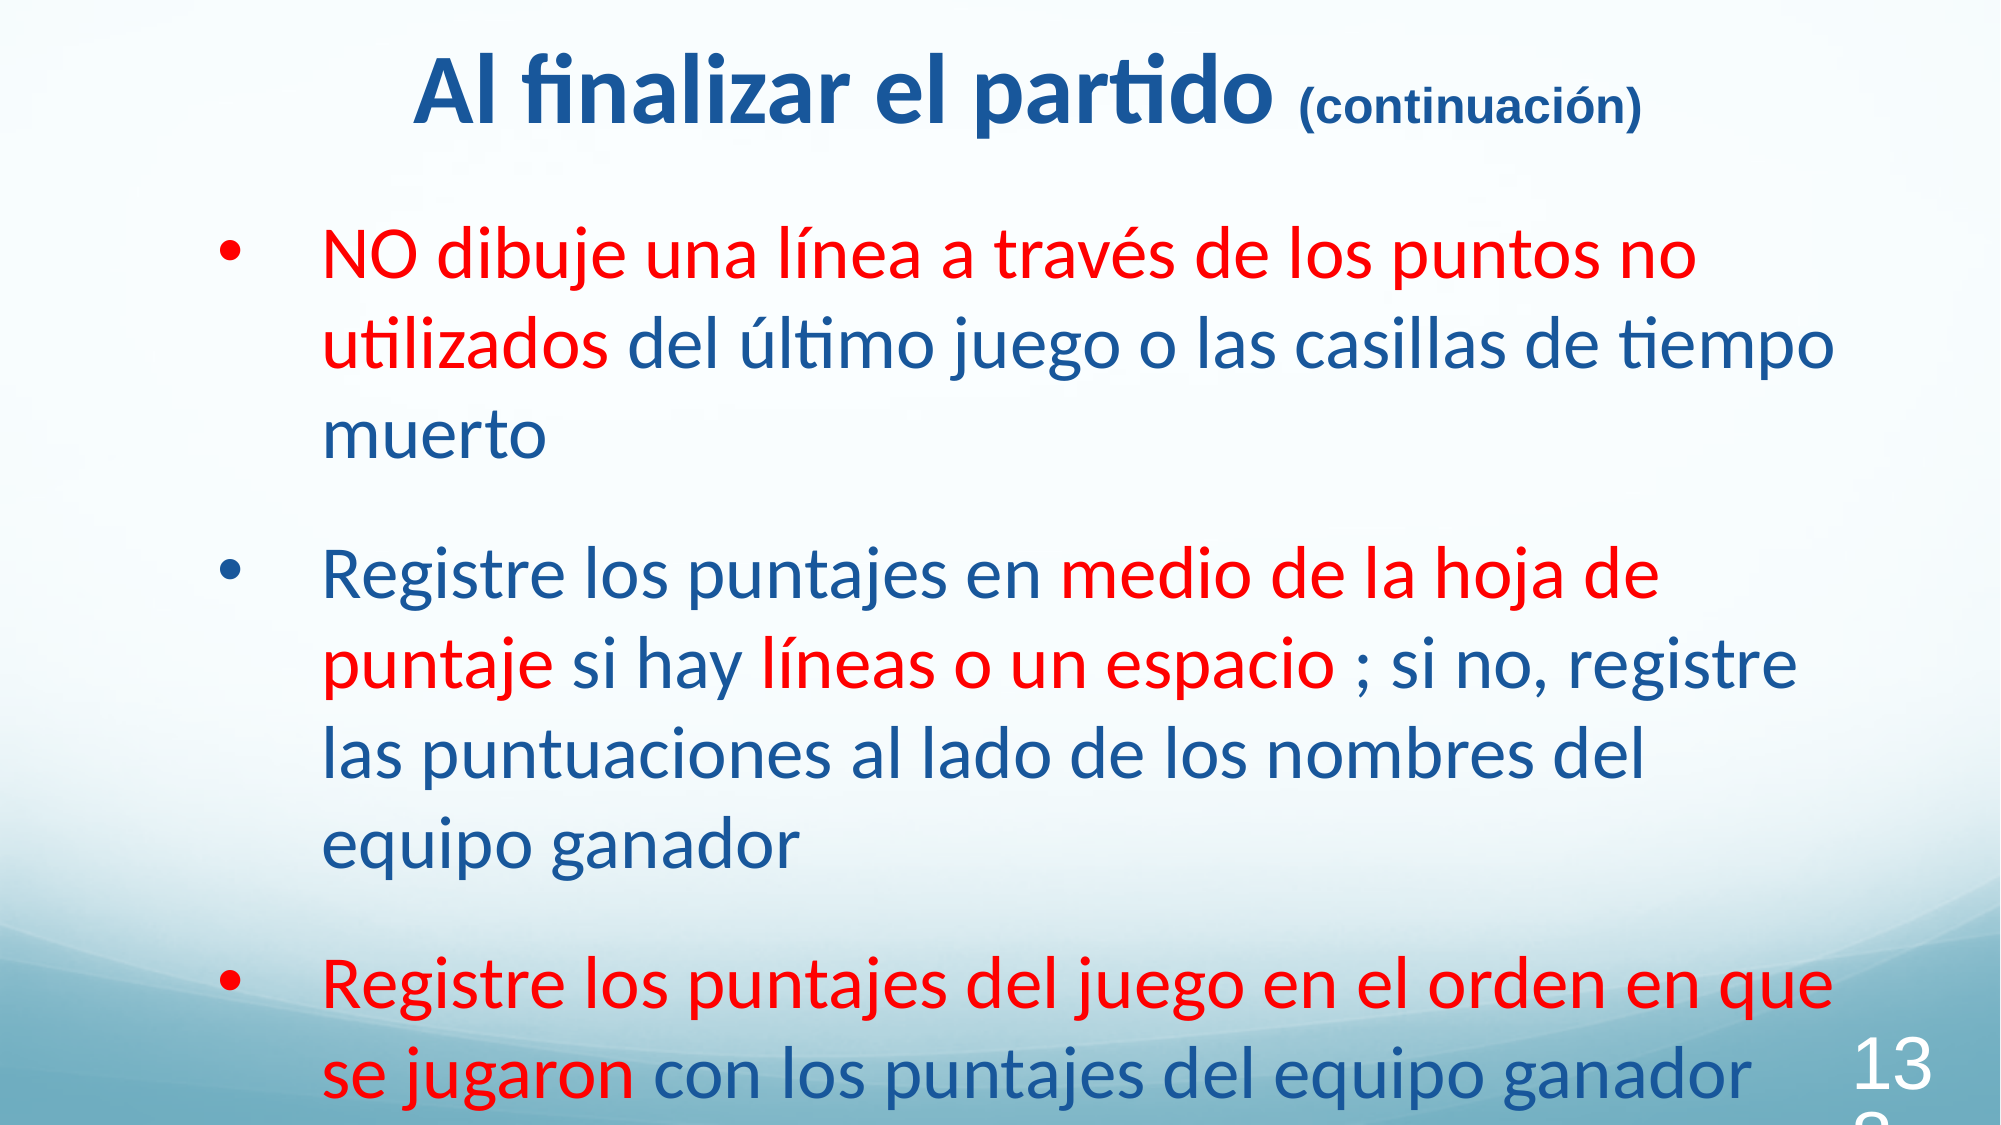

Al finalizar el partido (continuación)

NO dibuje una línea a través de los puntos no utilizados del último juego o las casillas de tiempo muerto

Registre los puntajes en medio de la hoja de puntaje si hay líneas o un espacio ; si no, registre las puntuaciones al lado de los nombres del equipo ganador

Registre los puntajes del juego en el orden en que se jugaron con los puntajes del equipo ganador escritos primero (p. ej., 11-8, 7-11, 11-4)

138